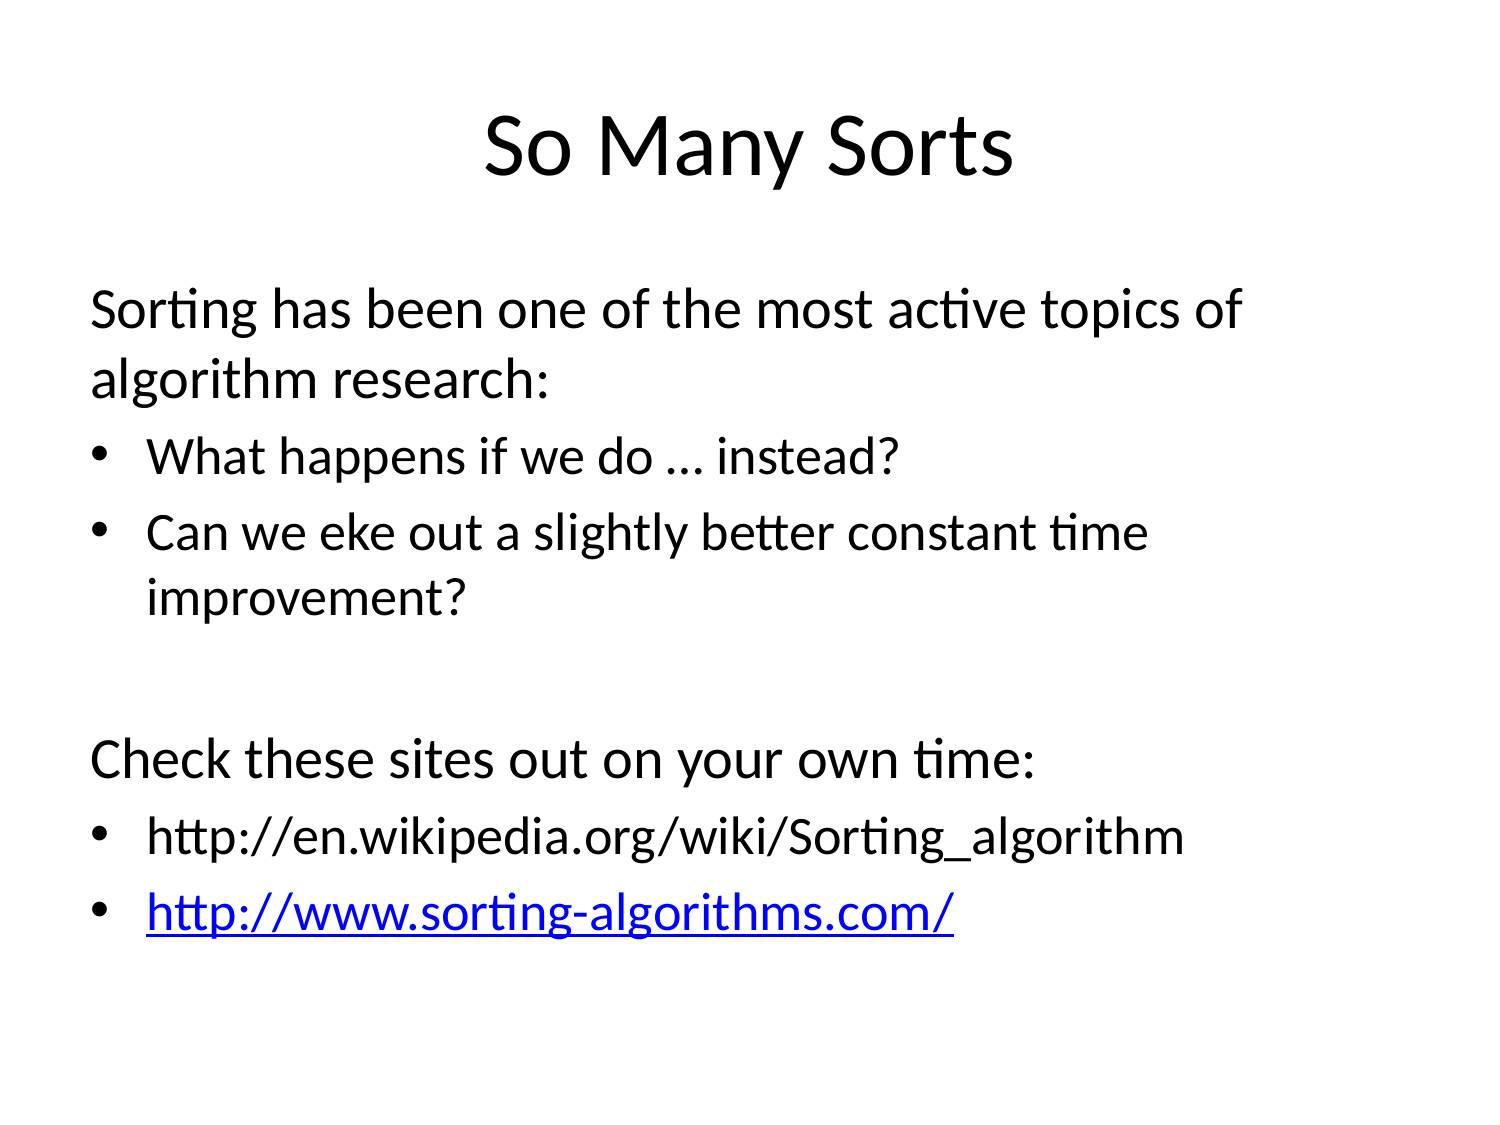

# So Many Sorts
Sorting has been one of the most active topics of algorithm research:
What happens if we do … instead?
Can we eke out a slightly better constant time improvement?

Check these sites out on your own time:
http://en.wikipedia.org/wiki/Sorting_algorithm
http://www.sorting-algorithms.com/